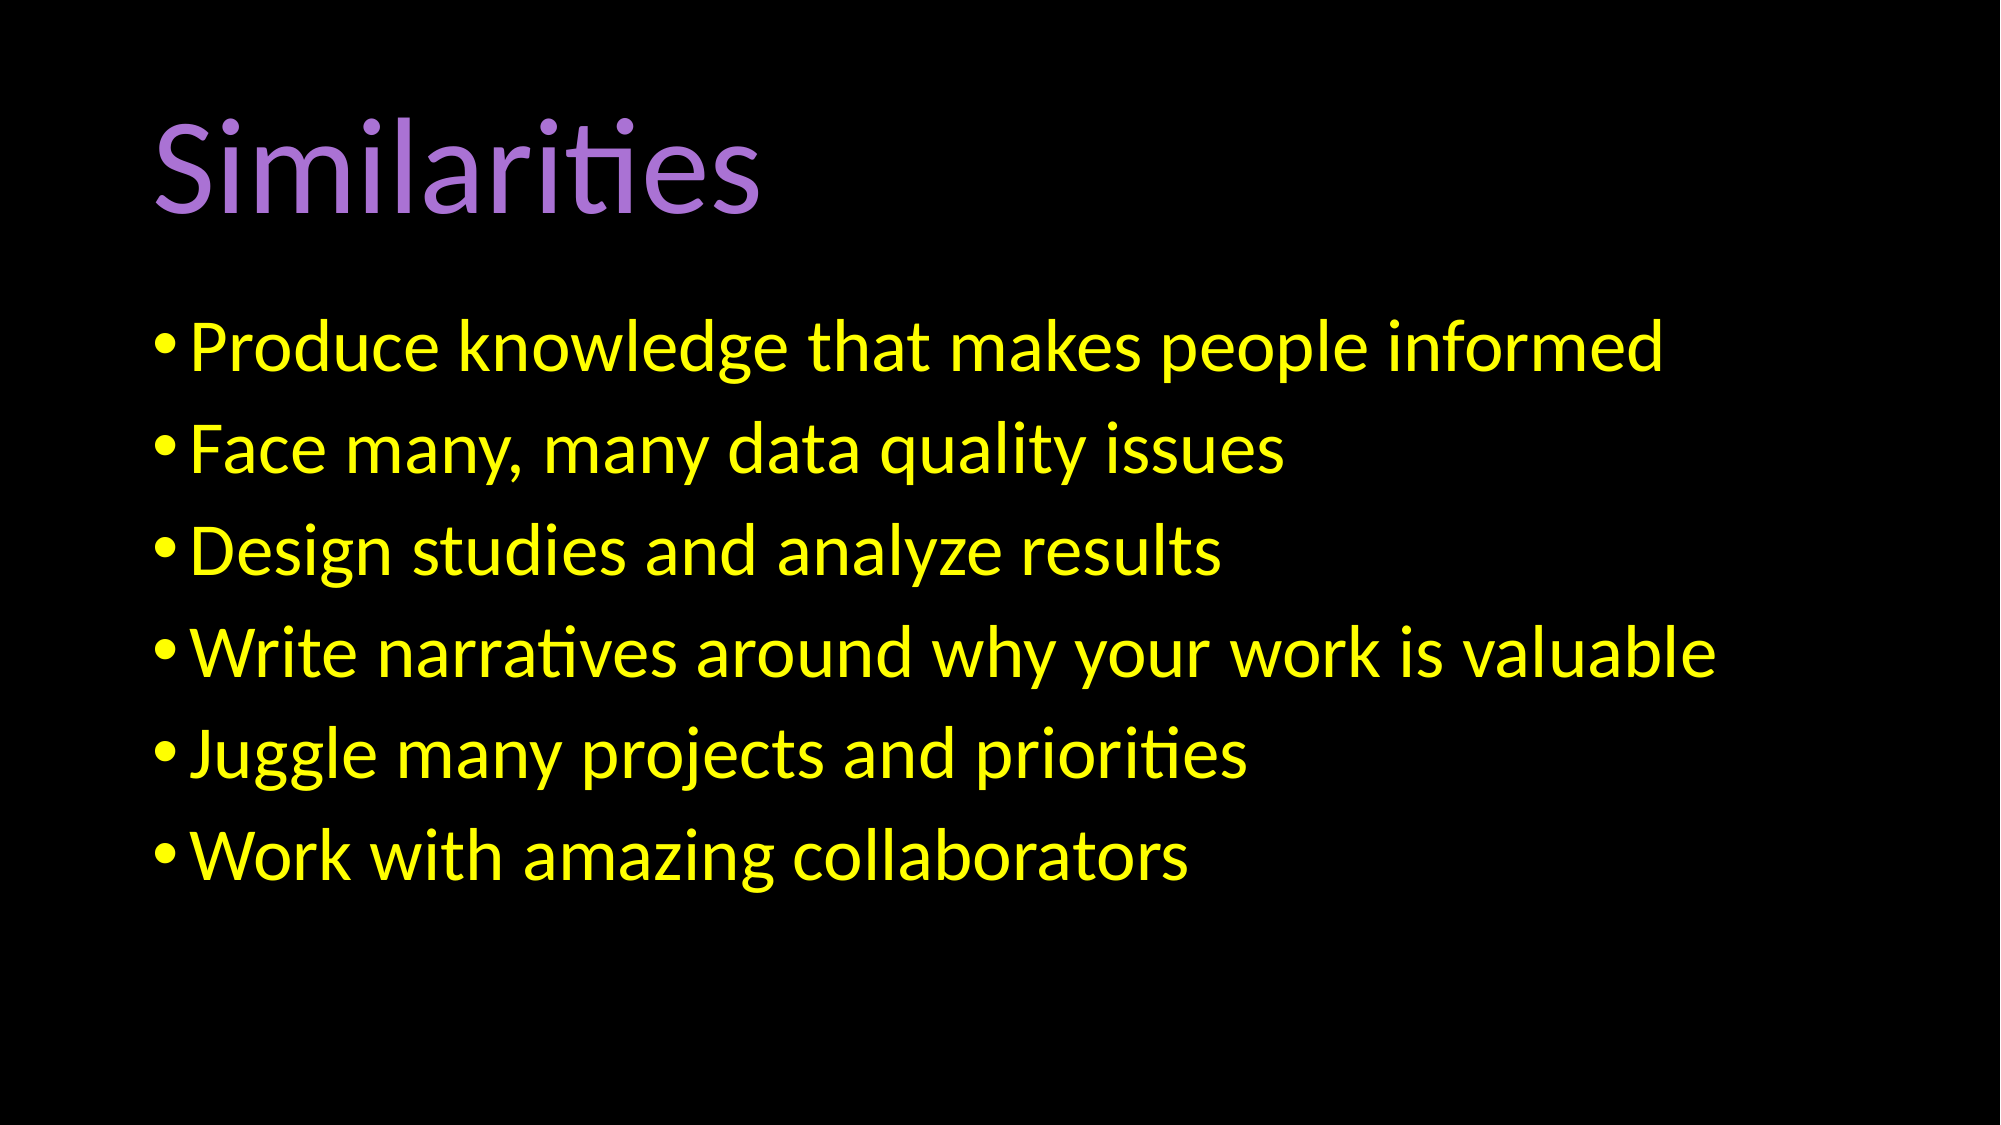

# Similarities
Produce knowledge that makes people informed
Face many, many data quality issues
Design studies and analyze results
Write narratives around why your work is valuable
Juggle many projects and priorities
Work with amazing collaborators